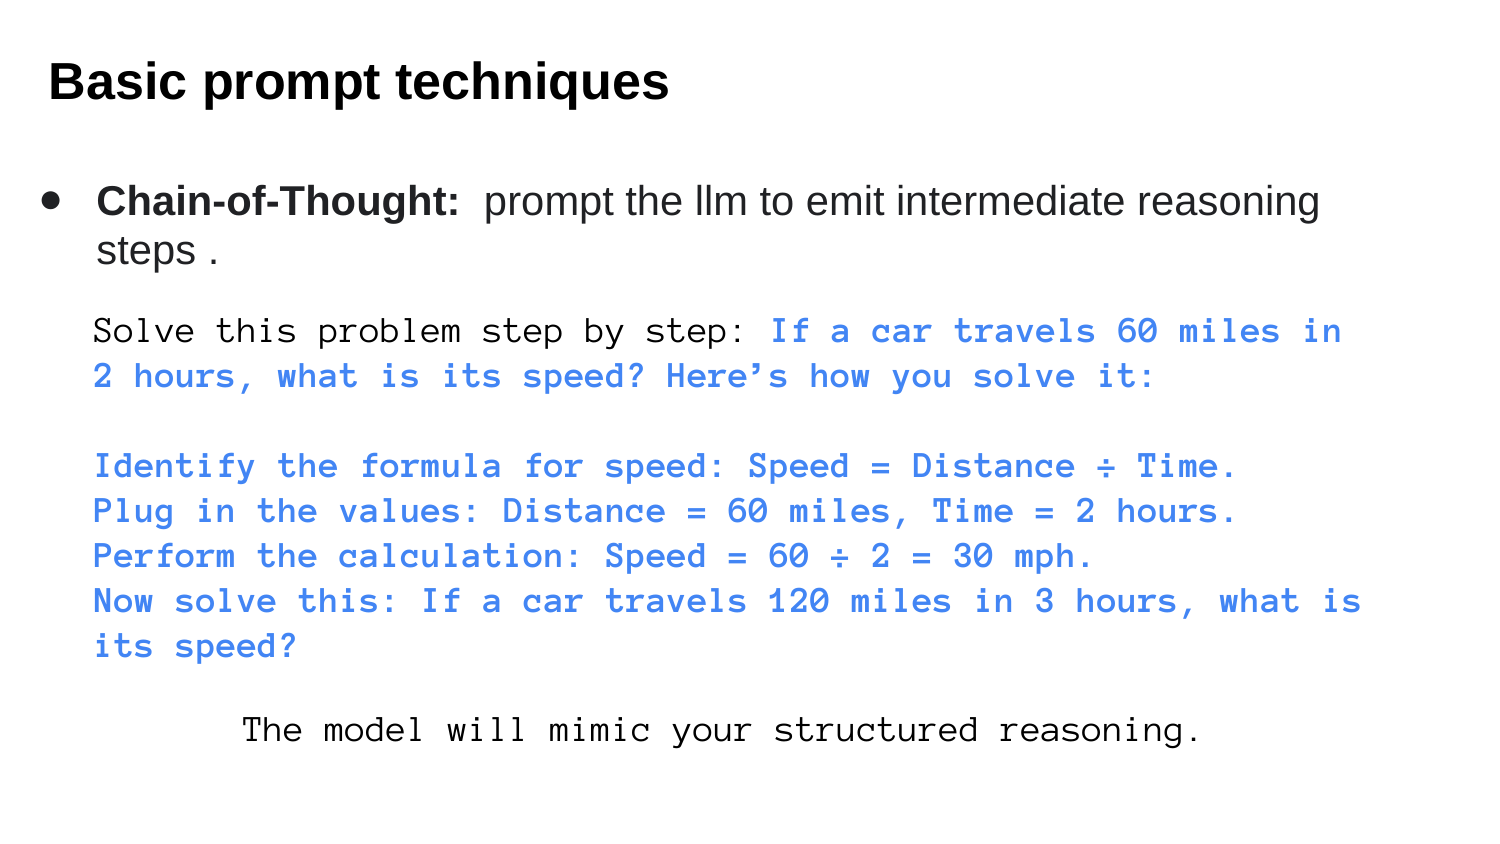

Basic prompt techniques
Chain-of-Thought:  prompt the llm to emit intermediate reasoning steps .
Solve this problem step by step: If a car travels 60 miles in 2 hours, what is its speed? Here’s how you solve it:

Identify the formula for speed: Speed = Distance ÷ Time.
Plug in the values: Distance = 60 miles, Time = 2 hours.
Perform the calculation: Speed = 60 ÷ 2 = 30 mph.
Now solve this: If a car travels 120 miles in 3 hours, what is its speed?

The model will mimic your structured reasoning.